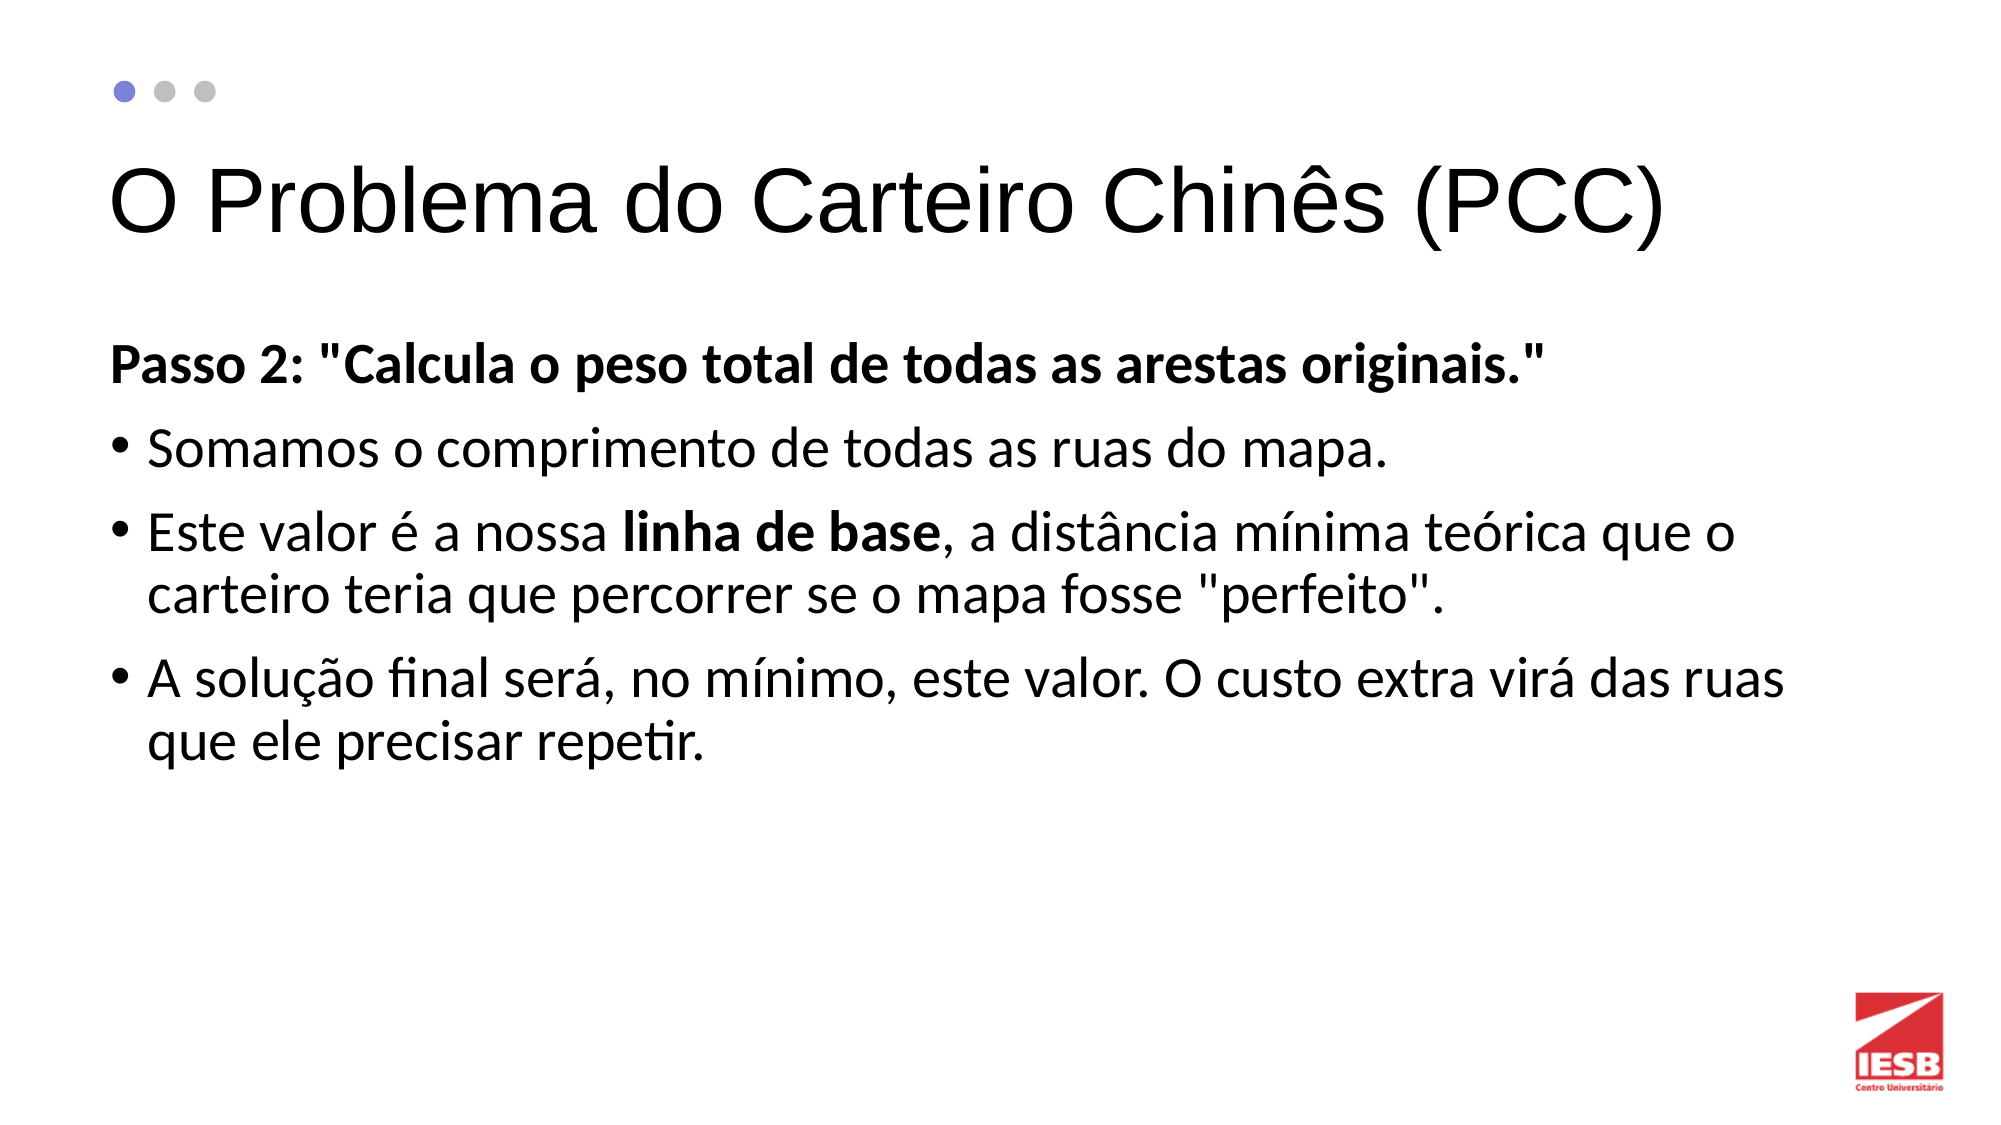

# O Problema do Carteiro Chinês (PCC)
Passo 2: "Calcula o peso total de todas as arestas originais."
Somamos o comprimento de todas as ruas do mapa.
Este valor é a nossa linha de base, a distância mínima teórica que o carteiro teria que percorrer se o mapa fosse "perfeito".
A solução final será, no mínimo, este valor. O custo extra virá das ruas que ele precisar repetir.